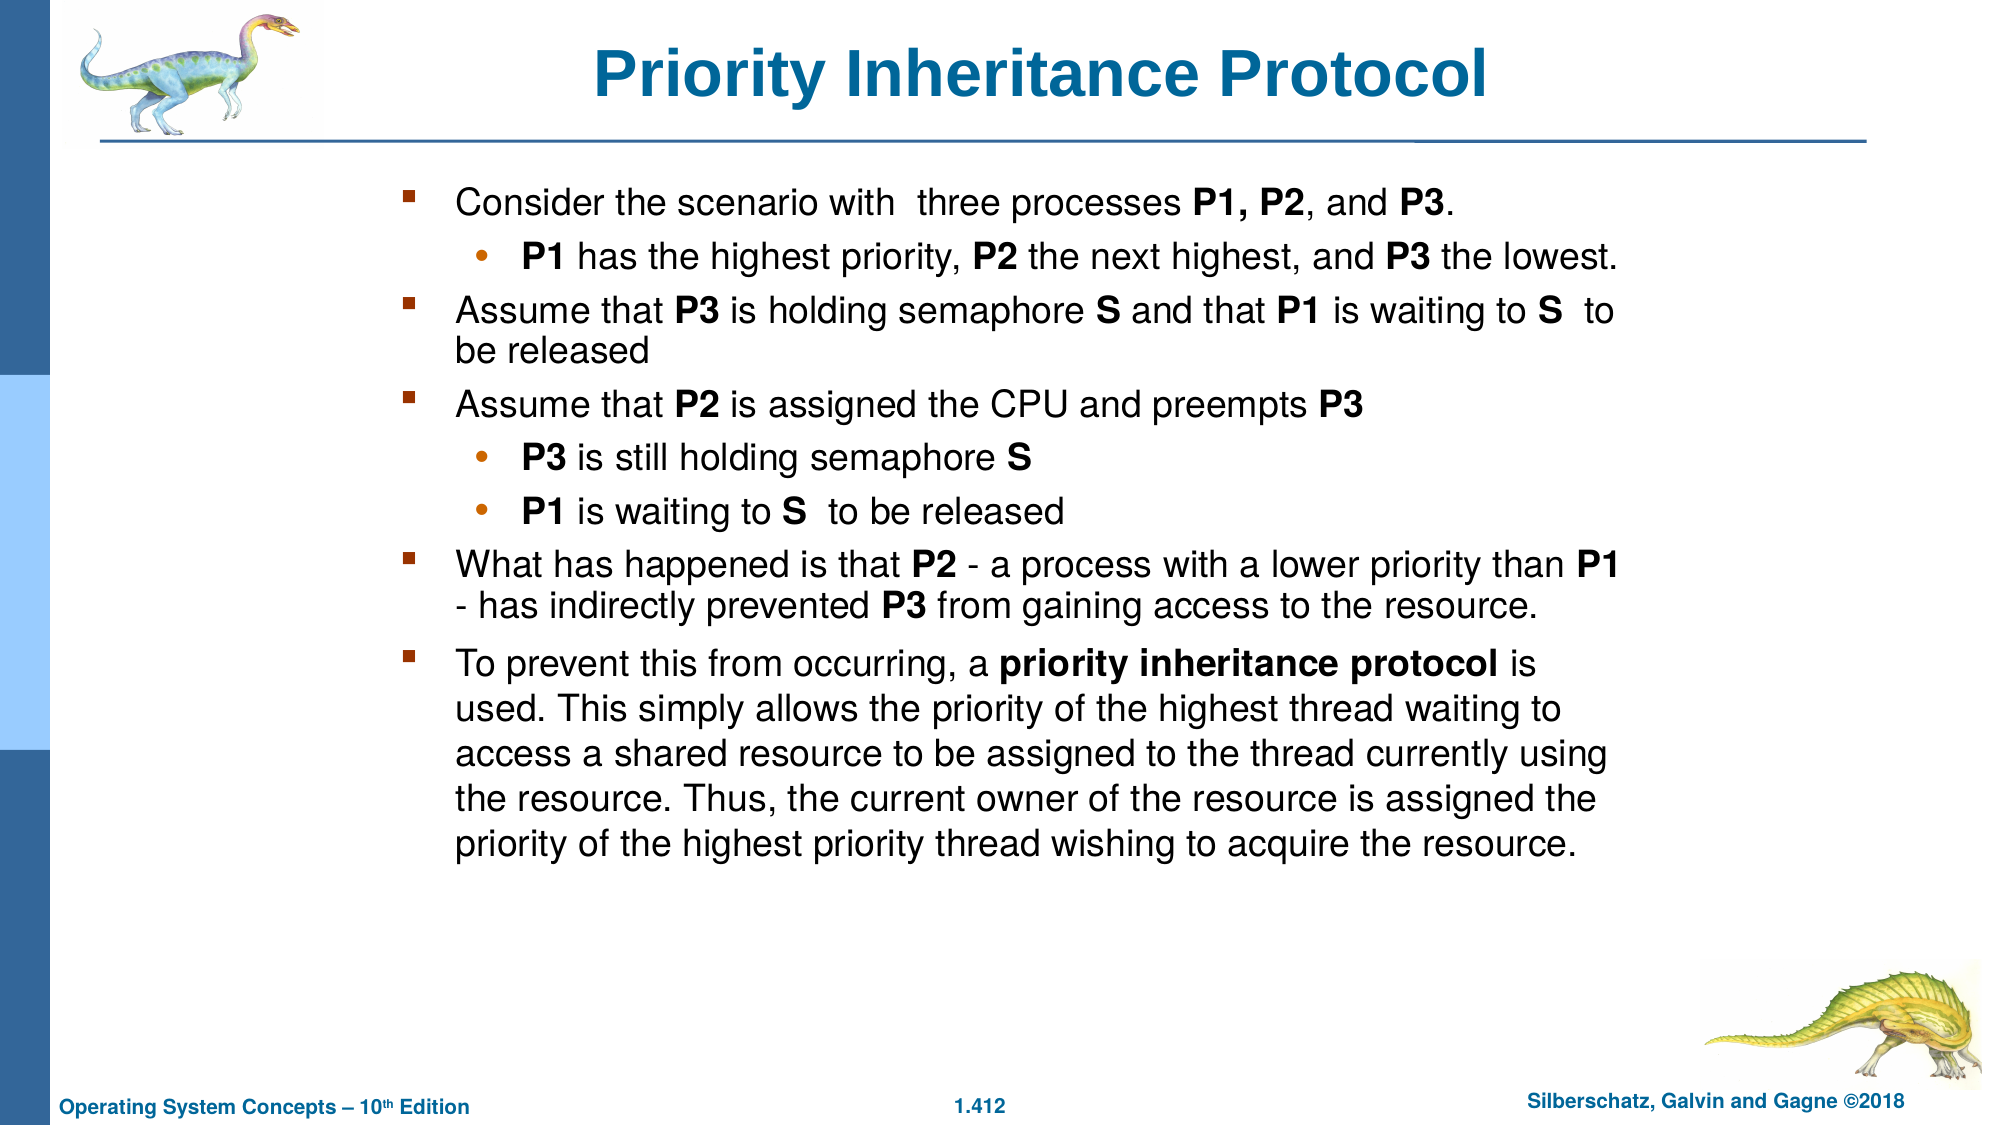

# Priority Inheritance Protocol
Consider the scenario with  three processes P1, P2, and P3.
P1 has the highest priority, P2 the next highest, and P3 the lowest.
Assume that P3 is holding semaphore S and that P1 is waiting to S  to be released
Assume that P2 is assigned the CPU and preempts P3
P3 is still holding semaphore S
P1 is waiting to S  to be released
What has happened is that P2 - a process with a lower priority than P1 - has indirectly prevented P3 from gaining access to the resource.
To prevent this from occurring, a priority inheritance protocol is used. This simply allows the priority of the highest thread waiting to access a shared resource to be assigned to the thread currently using the resource. Thus, the current owner of the resource is assigned the priority of the highest priority thread wishing to acquire the resource.